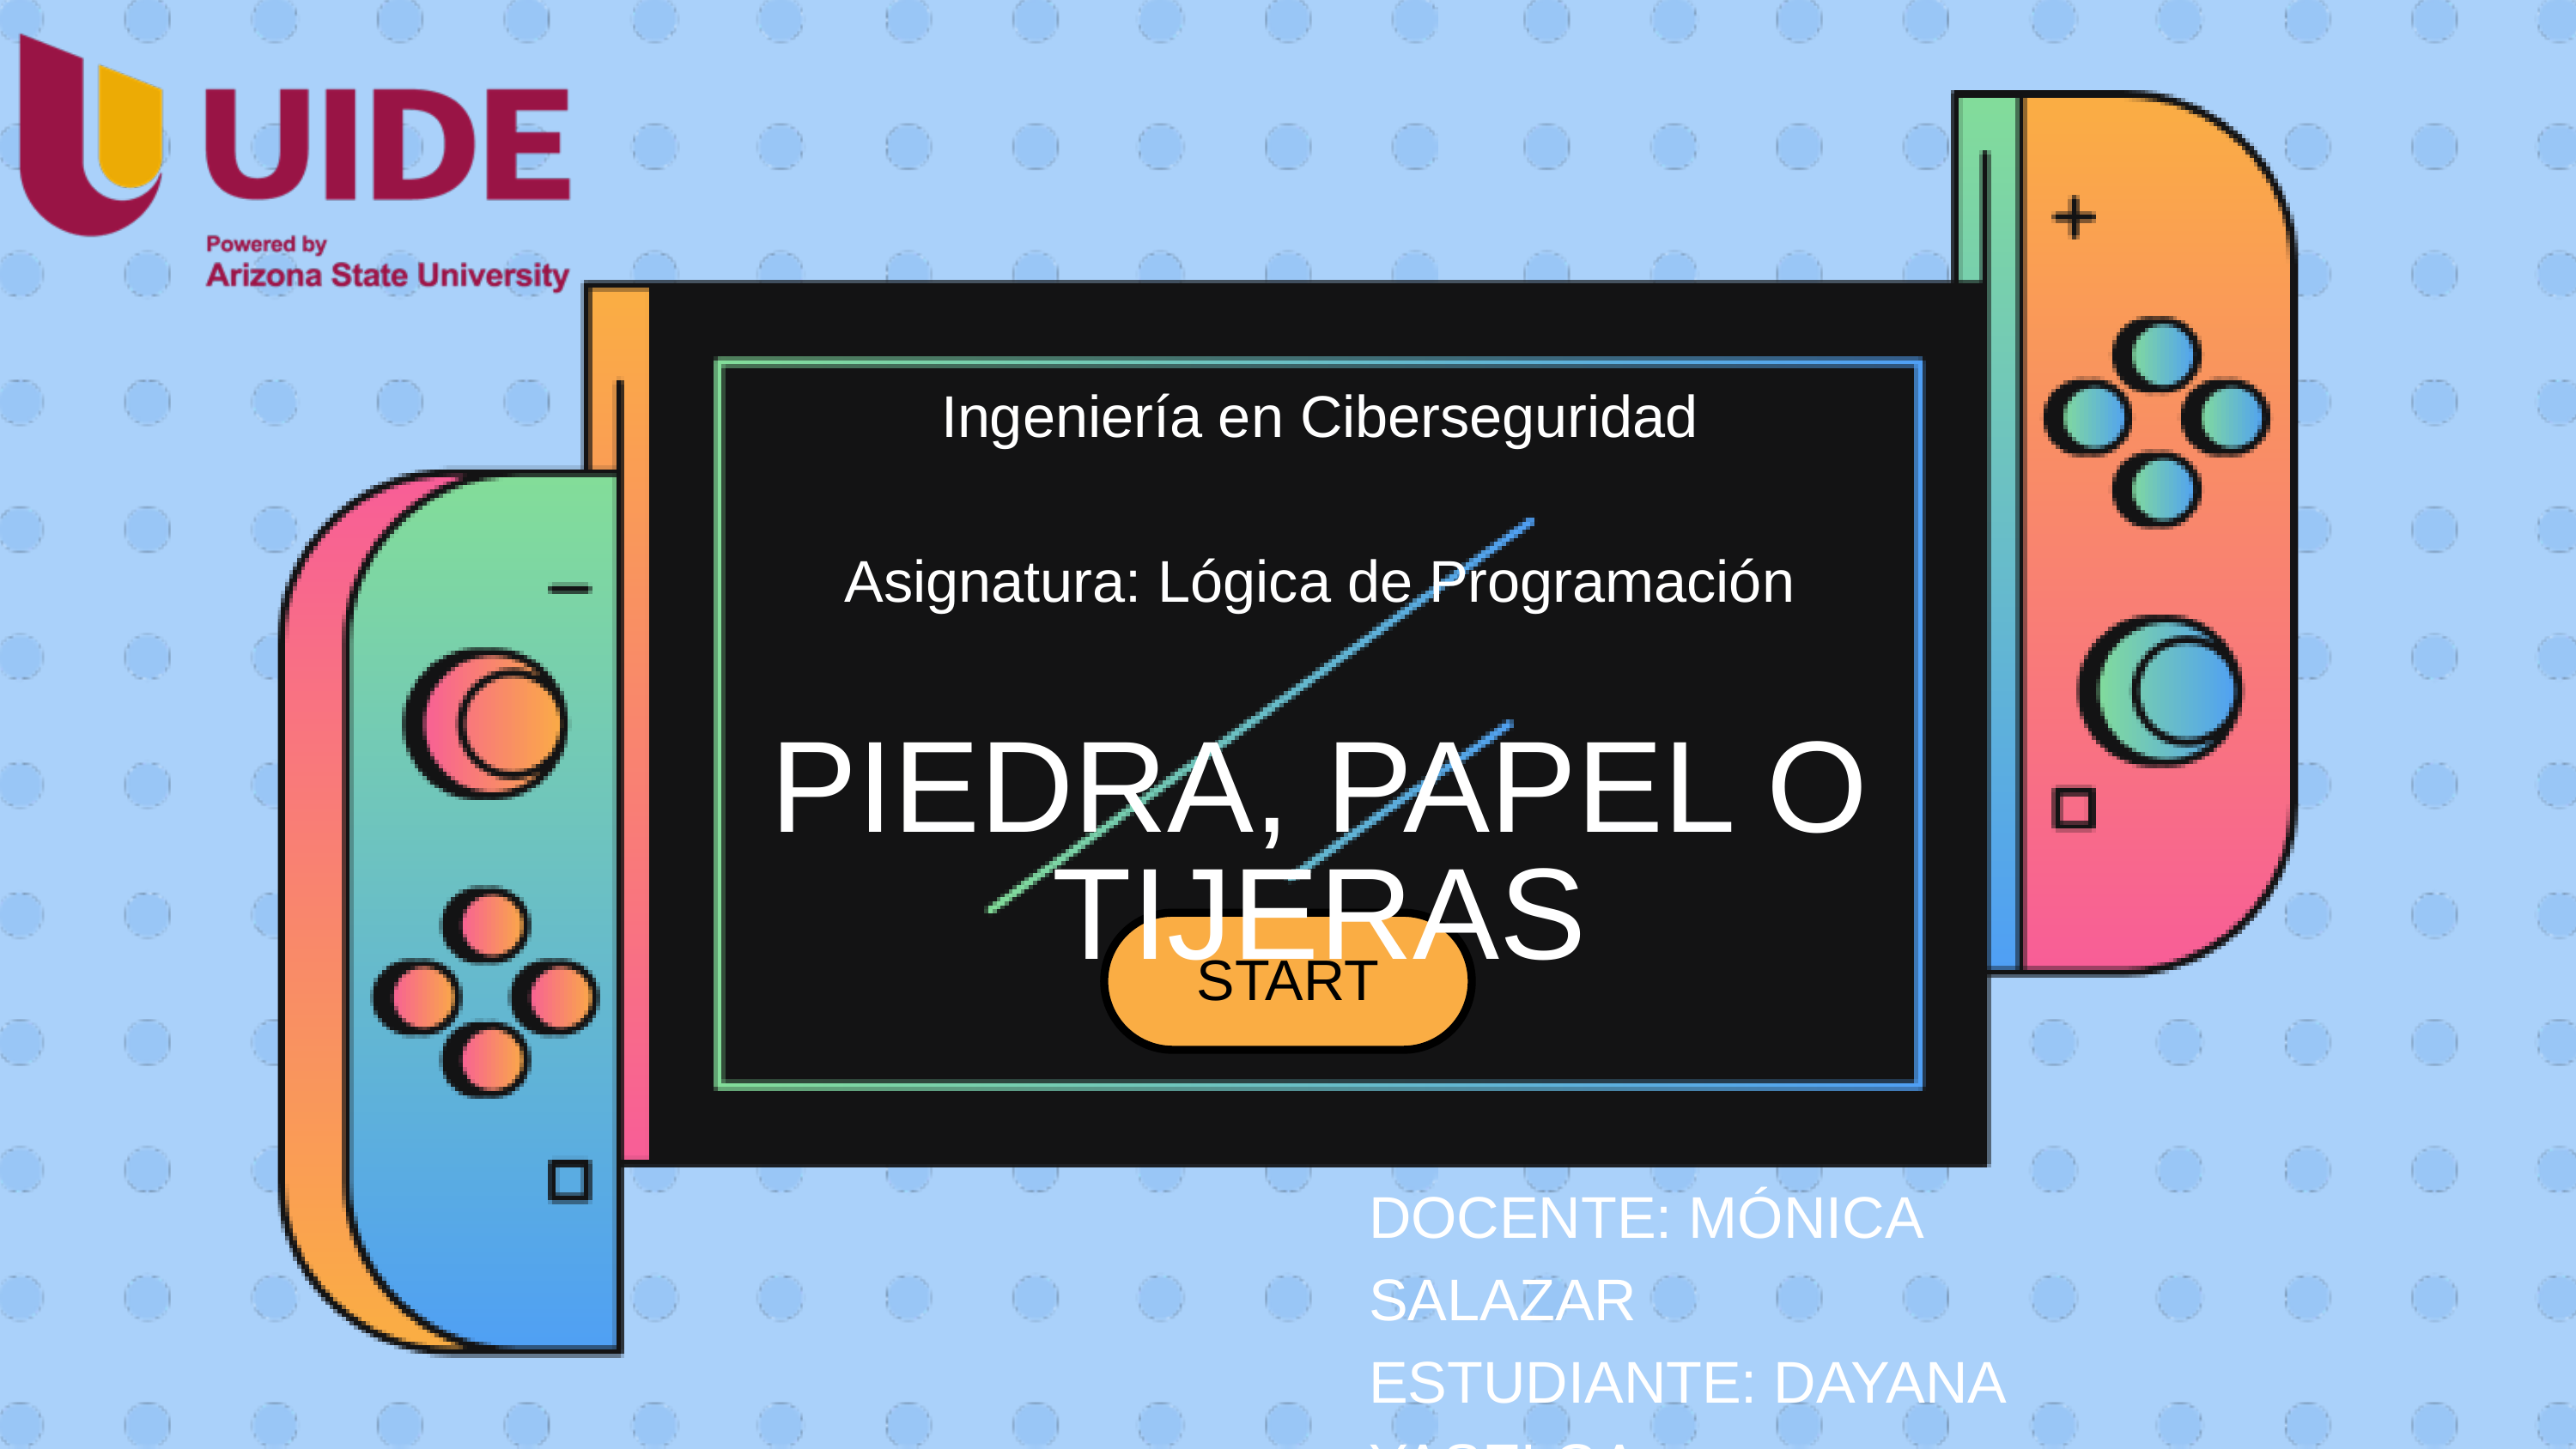

Ingeniería en Ciberseguridad

Asignatura: Lógica de Programación
PIEDRA, PAPEL O TIJERAS

START
DOCENTE: MÓNICA SALAZAR
ESTUDIANTE: DAYANA YASELGA